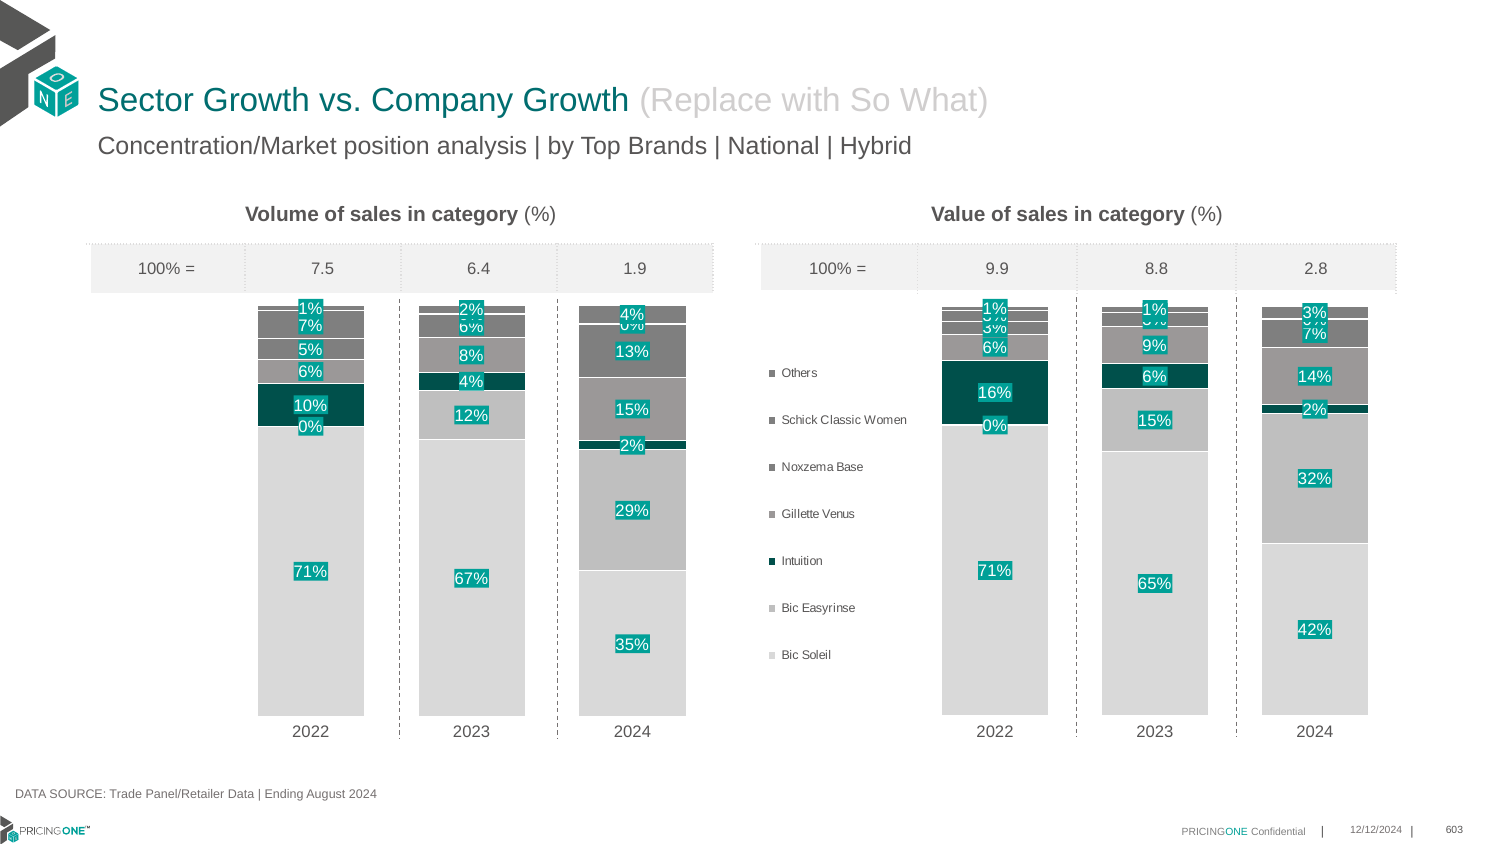

# Sector Growth vs. Company Growth (Replace with So What)
Concentration/Market position analysis | by Top Brands | National | Hybrid
| Volume of sales in category (%) |  |  |  |
| --- | --- | --- | --- |
| 100% = | 7.5 | 6.4 | 1.9 |
| Value of sales in category (%) |  |  |  |
| --- | --- | --- | --- |
| 100% = | 9.9 | 8.8 | 2.8 |

### Chart

| Category | Bic Soleil | Bic Easyrinse | Intuition | Gillette Venus | Noxzema Base | Schick Classic Women | Others |
|---|---|---|---|---|---|---|---|
| 2022 | 0.7063721986684071 | 0.00016190597481257273 | 0.10402264701671836 | 0.05803184204404887 | 0.05046243640771219 | 0.06787650203279715 | 0.013072467855503806 |
| 2023 | 0.6729142195188252 | 0.12097405212767814 | 0.0439554513101749 | 0.0838388174384067 | 0.05556023163423338 | 0.002837756280285403 | 0.019919471690396207 |
| 2024 | 0.35400468489450954 | 0.2948933792787962 | 0.022597411362770783 | 0.1537091069399754 | 0.1283841077836421 | 0.002578673927378243 | 0.04383263581292776 |

### Chart

| Category | Bic Soleil | Bic Easyrinse | Intuition | Gillette Venus | Noxzema Base | Schick Classic Women | Others |
|---|---|---|---|---|---|---|---|
| 2022 | 0.710040168912736 | 0.00020148556233802798 | 0.15816818532876215 | 0.06393583068429282 | 0.03088745406134226 | 0.02765258115017771 | 0.009114294300350975 |
| 2023 | 0.6461427825221335 | 0.1527746504937209 | 0.06108542939863771 | 0.09069455484896662 | 0.03342085423929056 | 0.0010764820743571419 | 0.014805246422893483 |
| 2024 | 0.4208260489587718 | 0.3179019446320388 | 0.020365149926475968 | 0.13984620913903198 | 0.06906700281691933 | 0.001728813116079623 | 0.030264831410682525 |
DATA SOURCE: Trade Panel/Retailer Data | Ending August 2024

12/12/2024
603